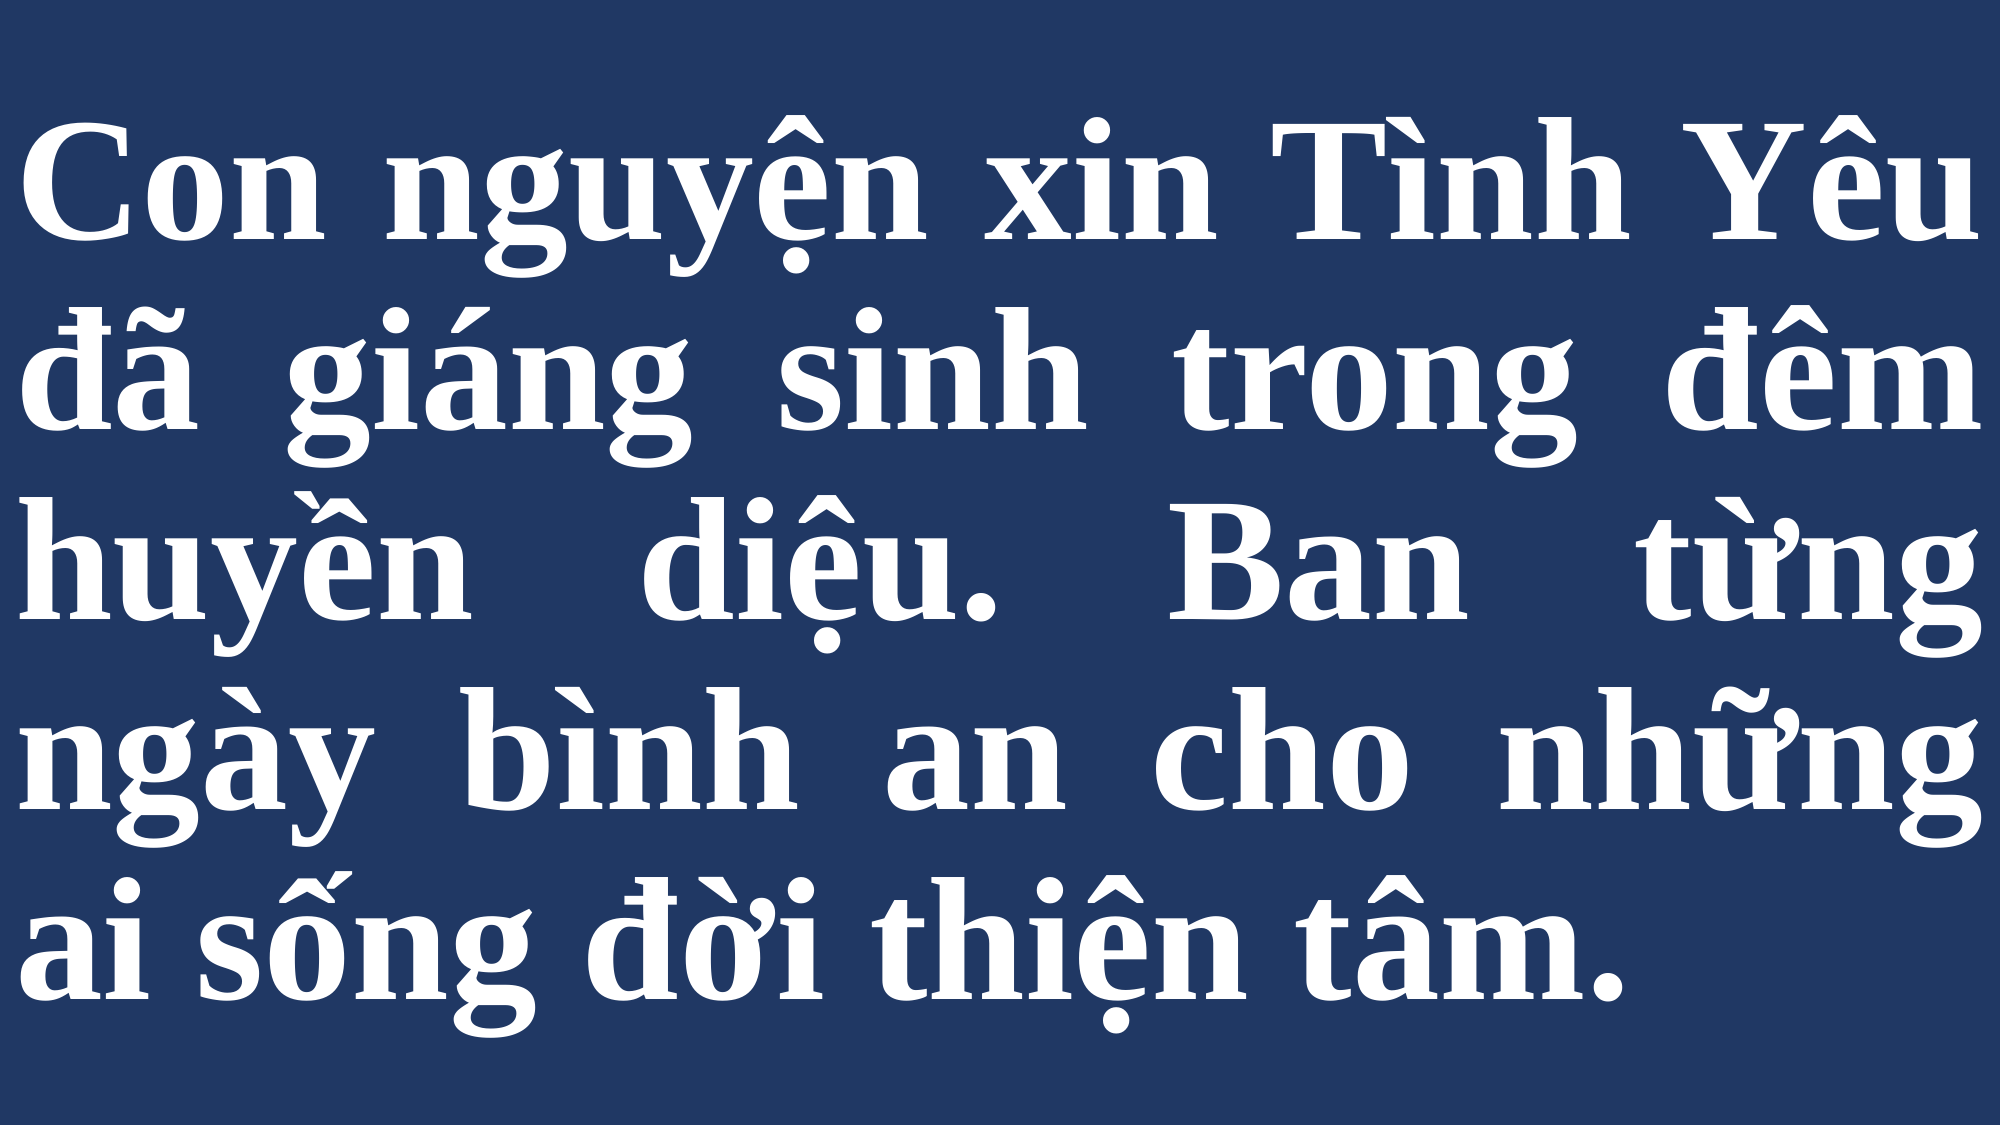

# Con nguyện xin Tình Yêu đã giáng sinh trong đêm huyền diệu. Ban từng ngày bình an cho những ai sống đời thiện tâm.